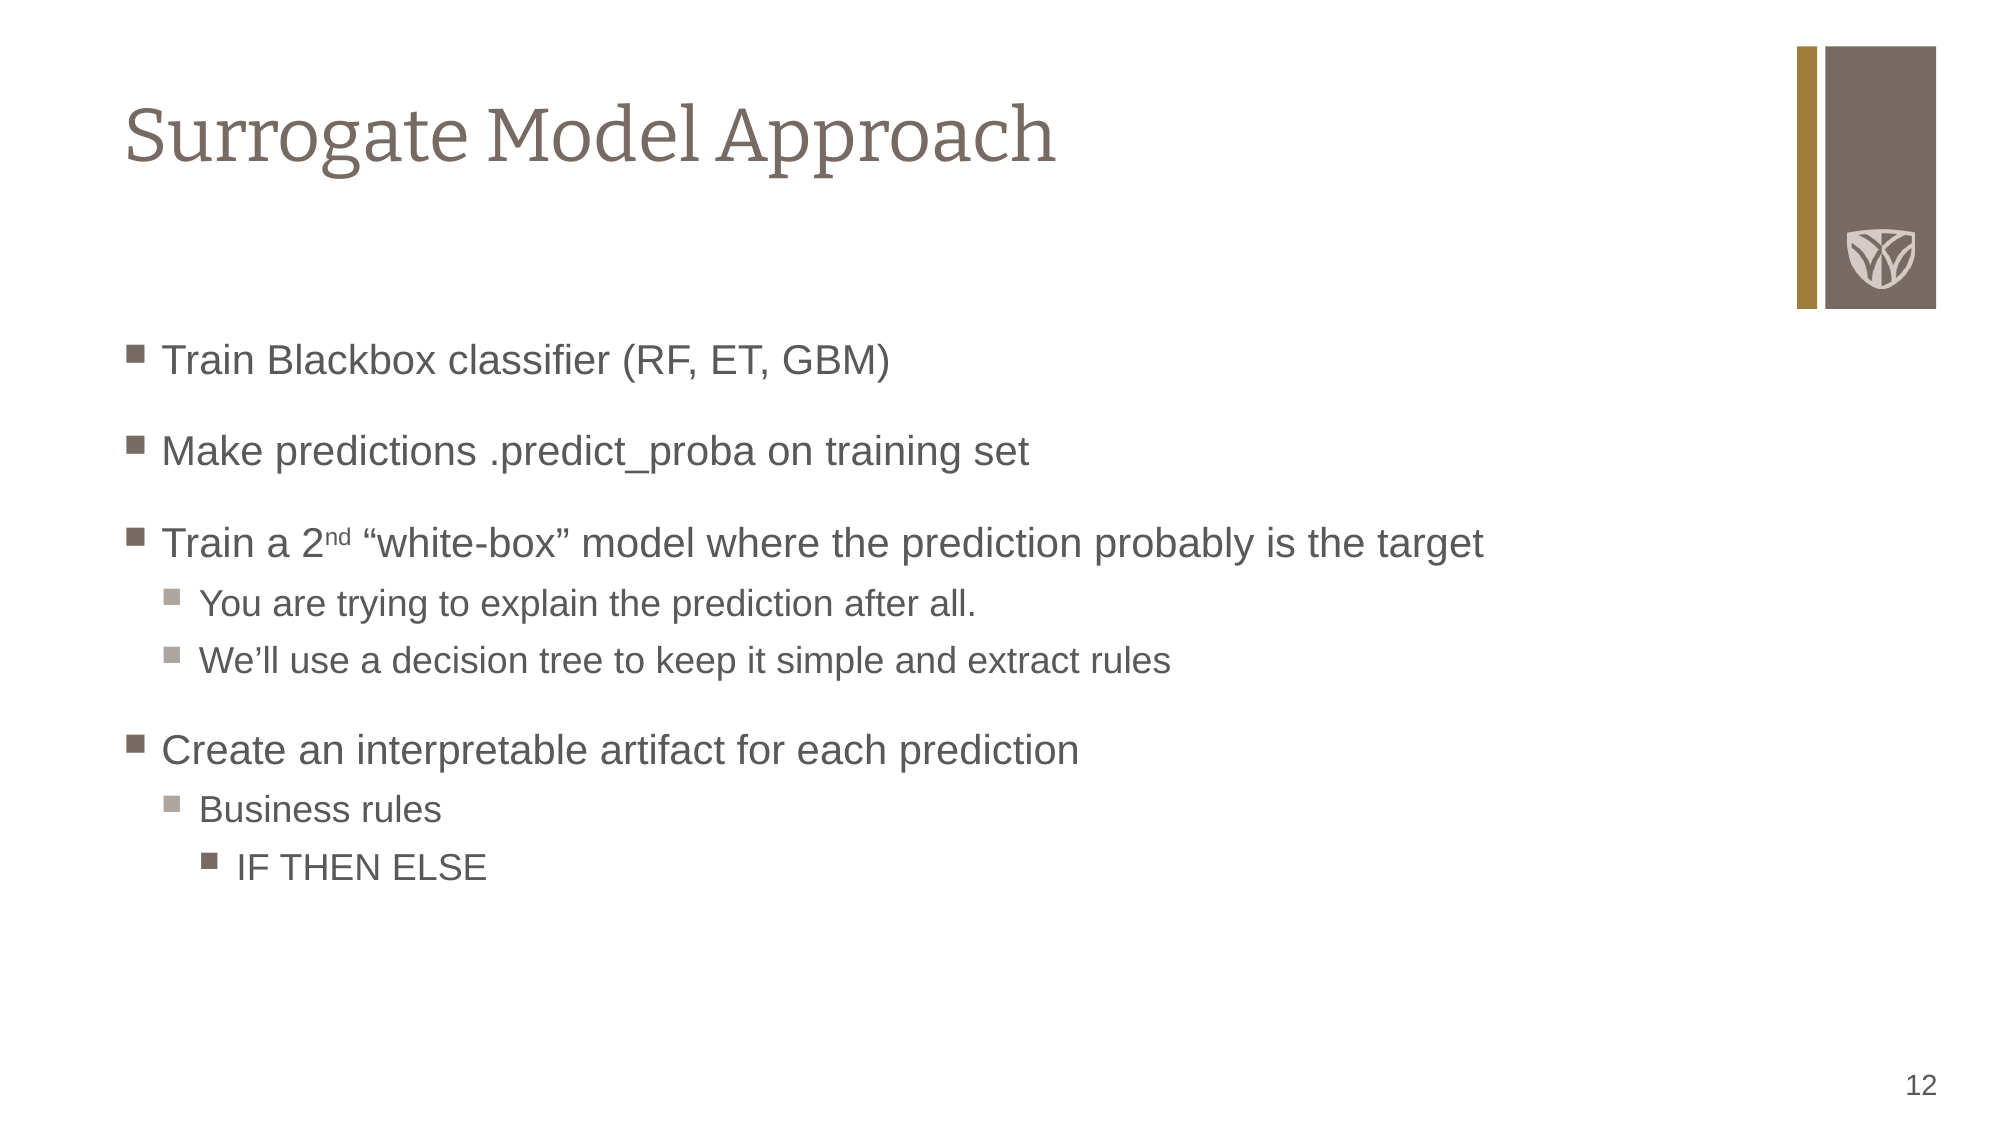

# Surrogate Model Approach
Train Blackbox classifier (RF, ET, GBM)
Make predictions .predict_proba on training set
Train a 2nd “white-box” model where the prediction probably is the target
You are trying to explain the prediction after all.
We’ll use a decision tree to keep it simple and extract rules
Create an interpretable artifact for each prediction
Business rules
IF THEN ELSE

12